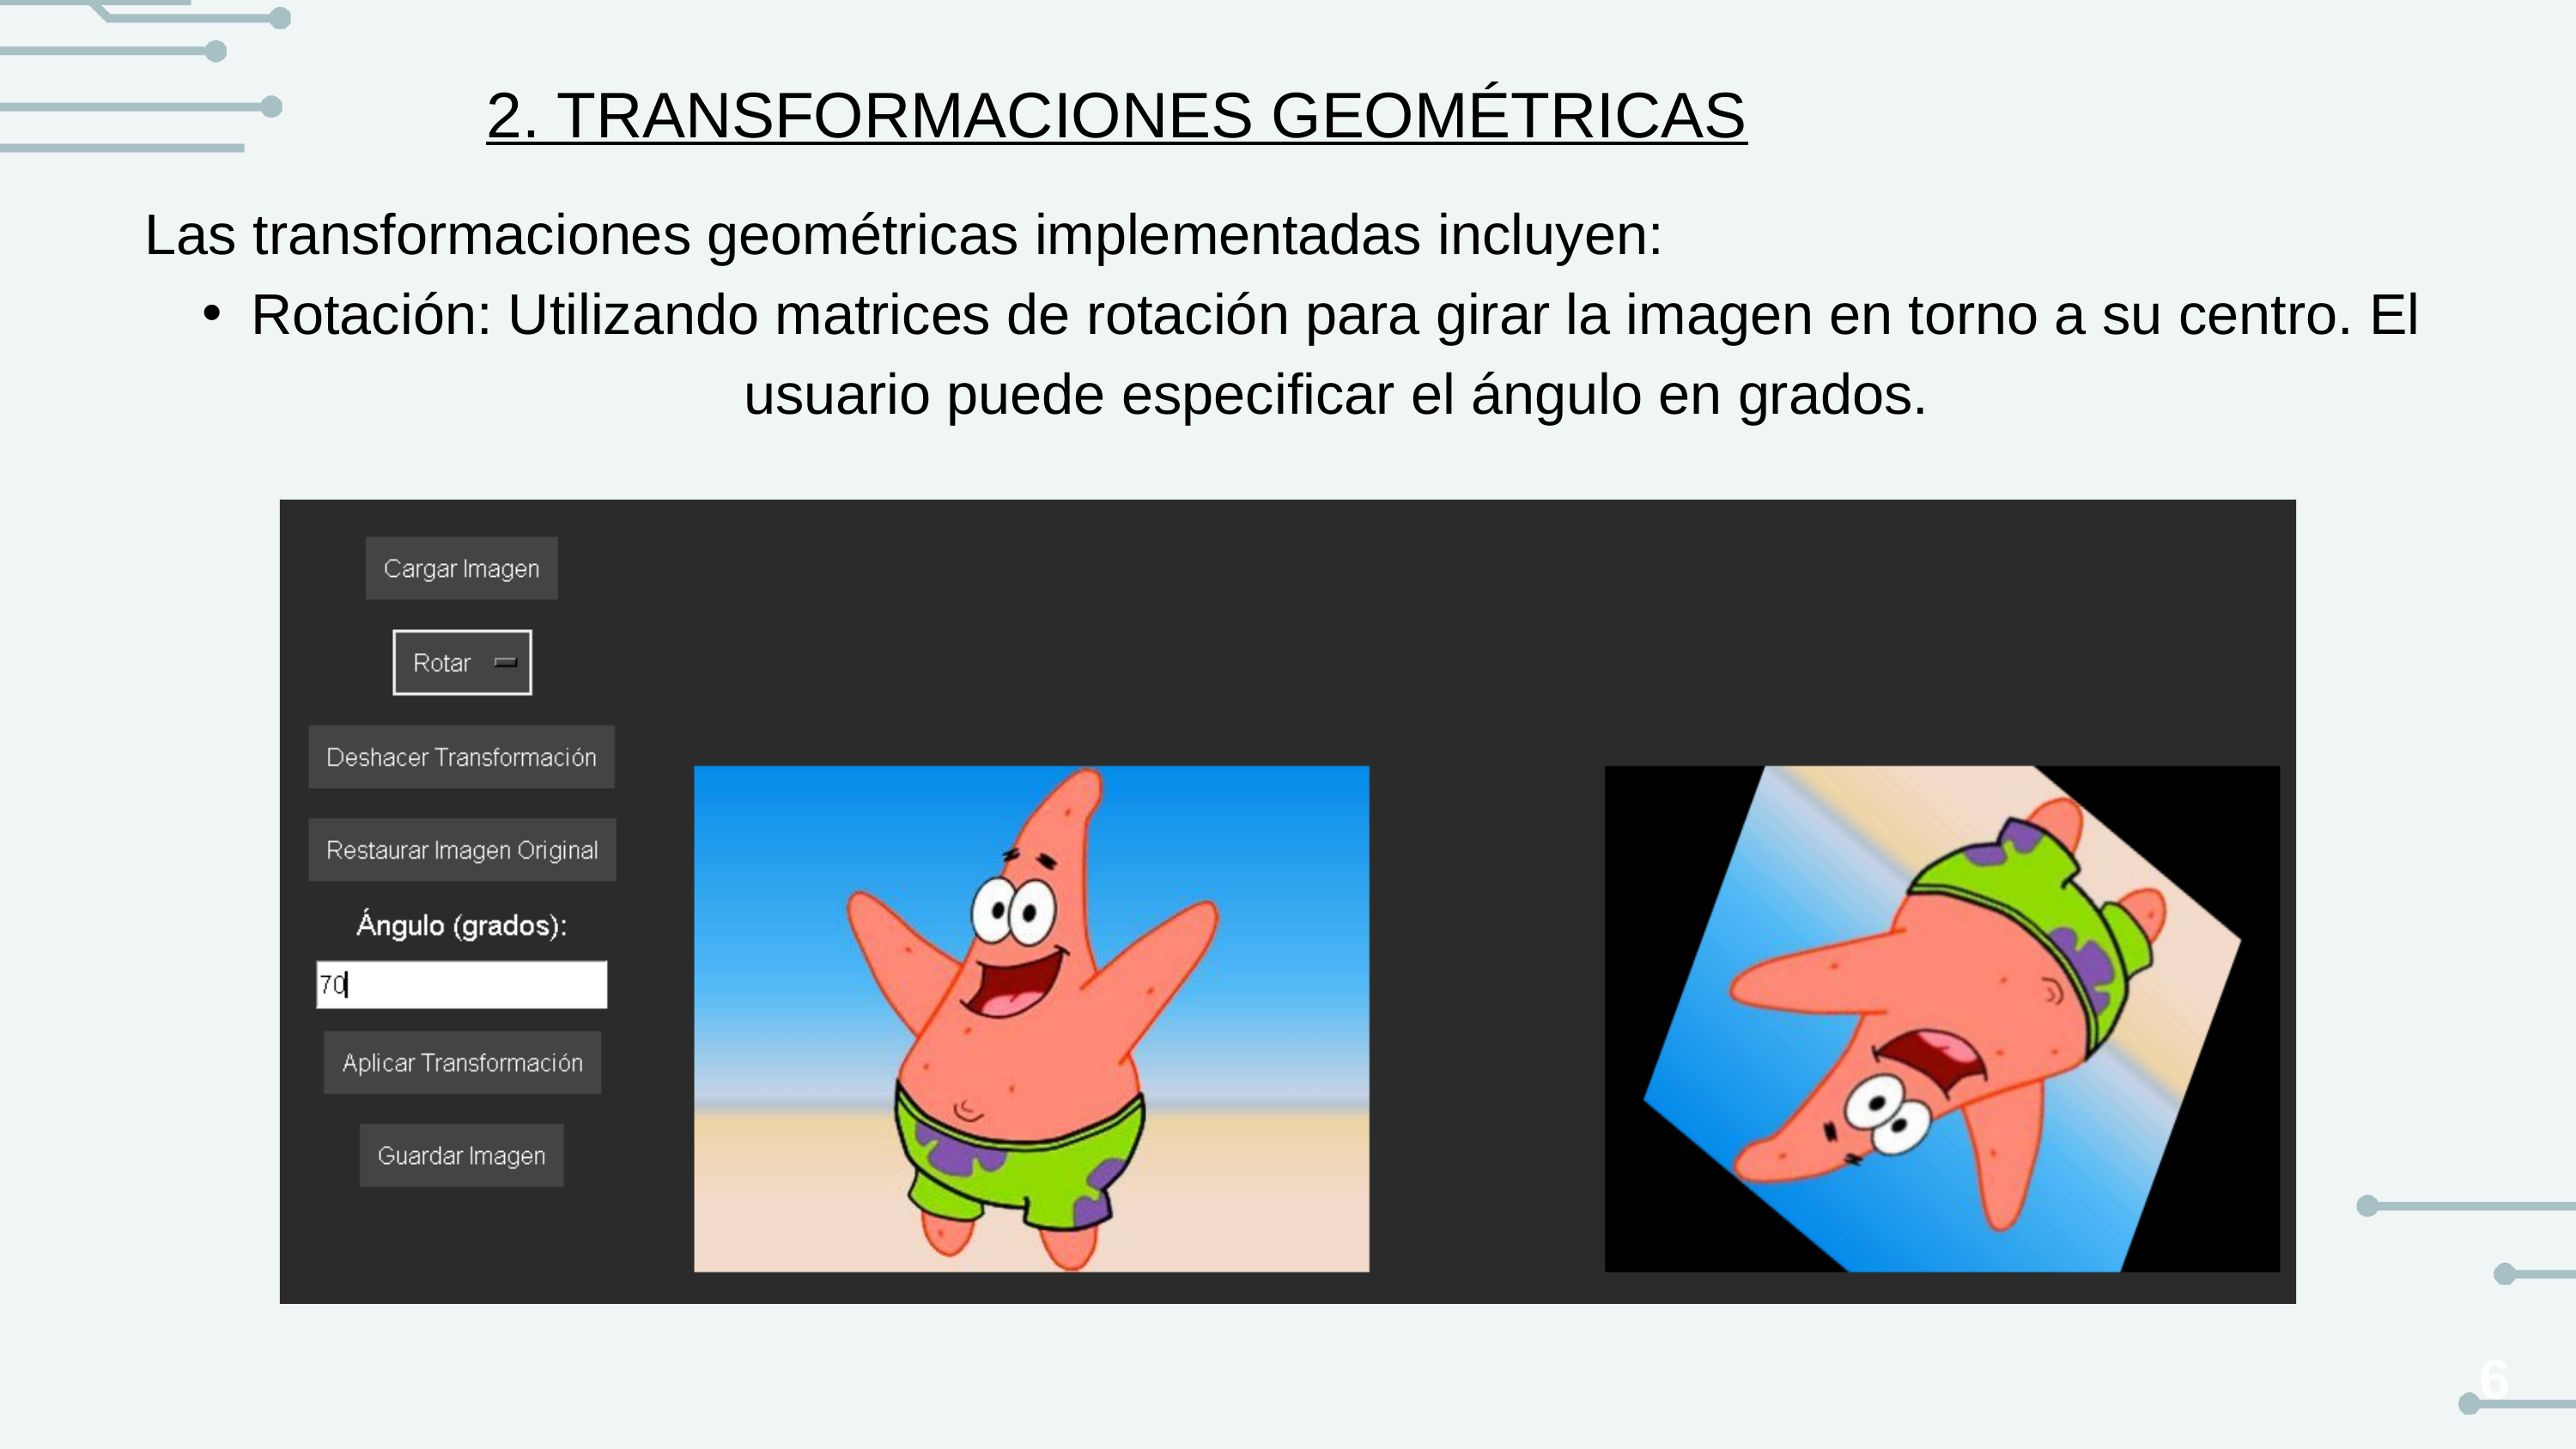

2. TRANSFORMACIONES GEOMÉTRICAS
Las transformaciones geométricas implementadas incluyen:
Rotación: Utilizando matrices de rotación para girar la imagen en torno a su centro. El usuario puede especificar el ángulo en grados.

6